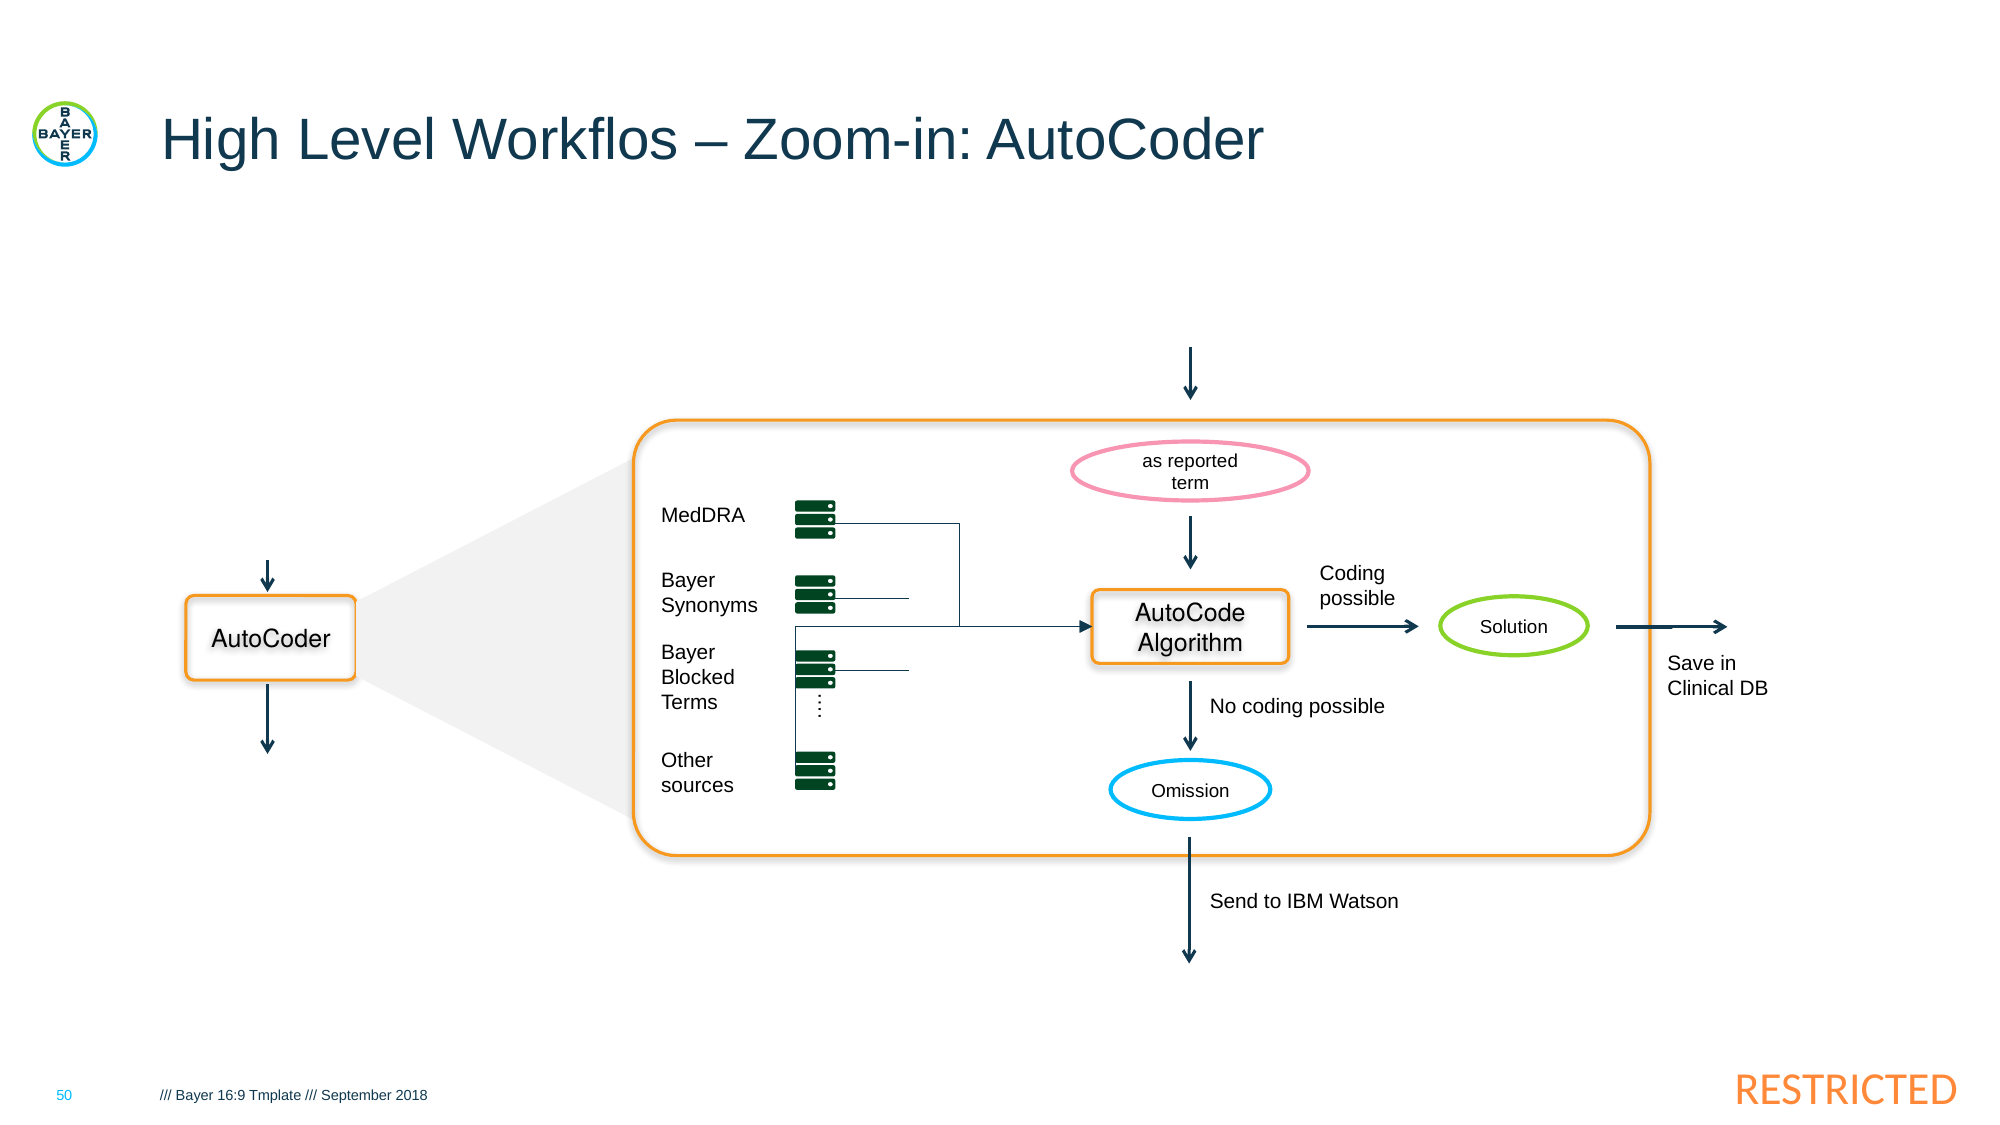

# High Level Workflos – Zoom-in: AutoCoder

as reported term

MedDRA
Bayer
Synonyms

Bayer
Blocked
Terms

….
Other
sources

Coding
possible
AutoCode Algorithm
AutoCoder
Solution
Save in
Clinical DB
No coding possible
Omission
Send to IBM Watson
50
/// Bayer 16:9 Tmplate /// September 2018